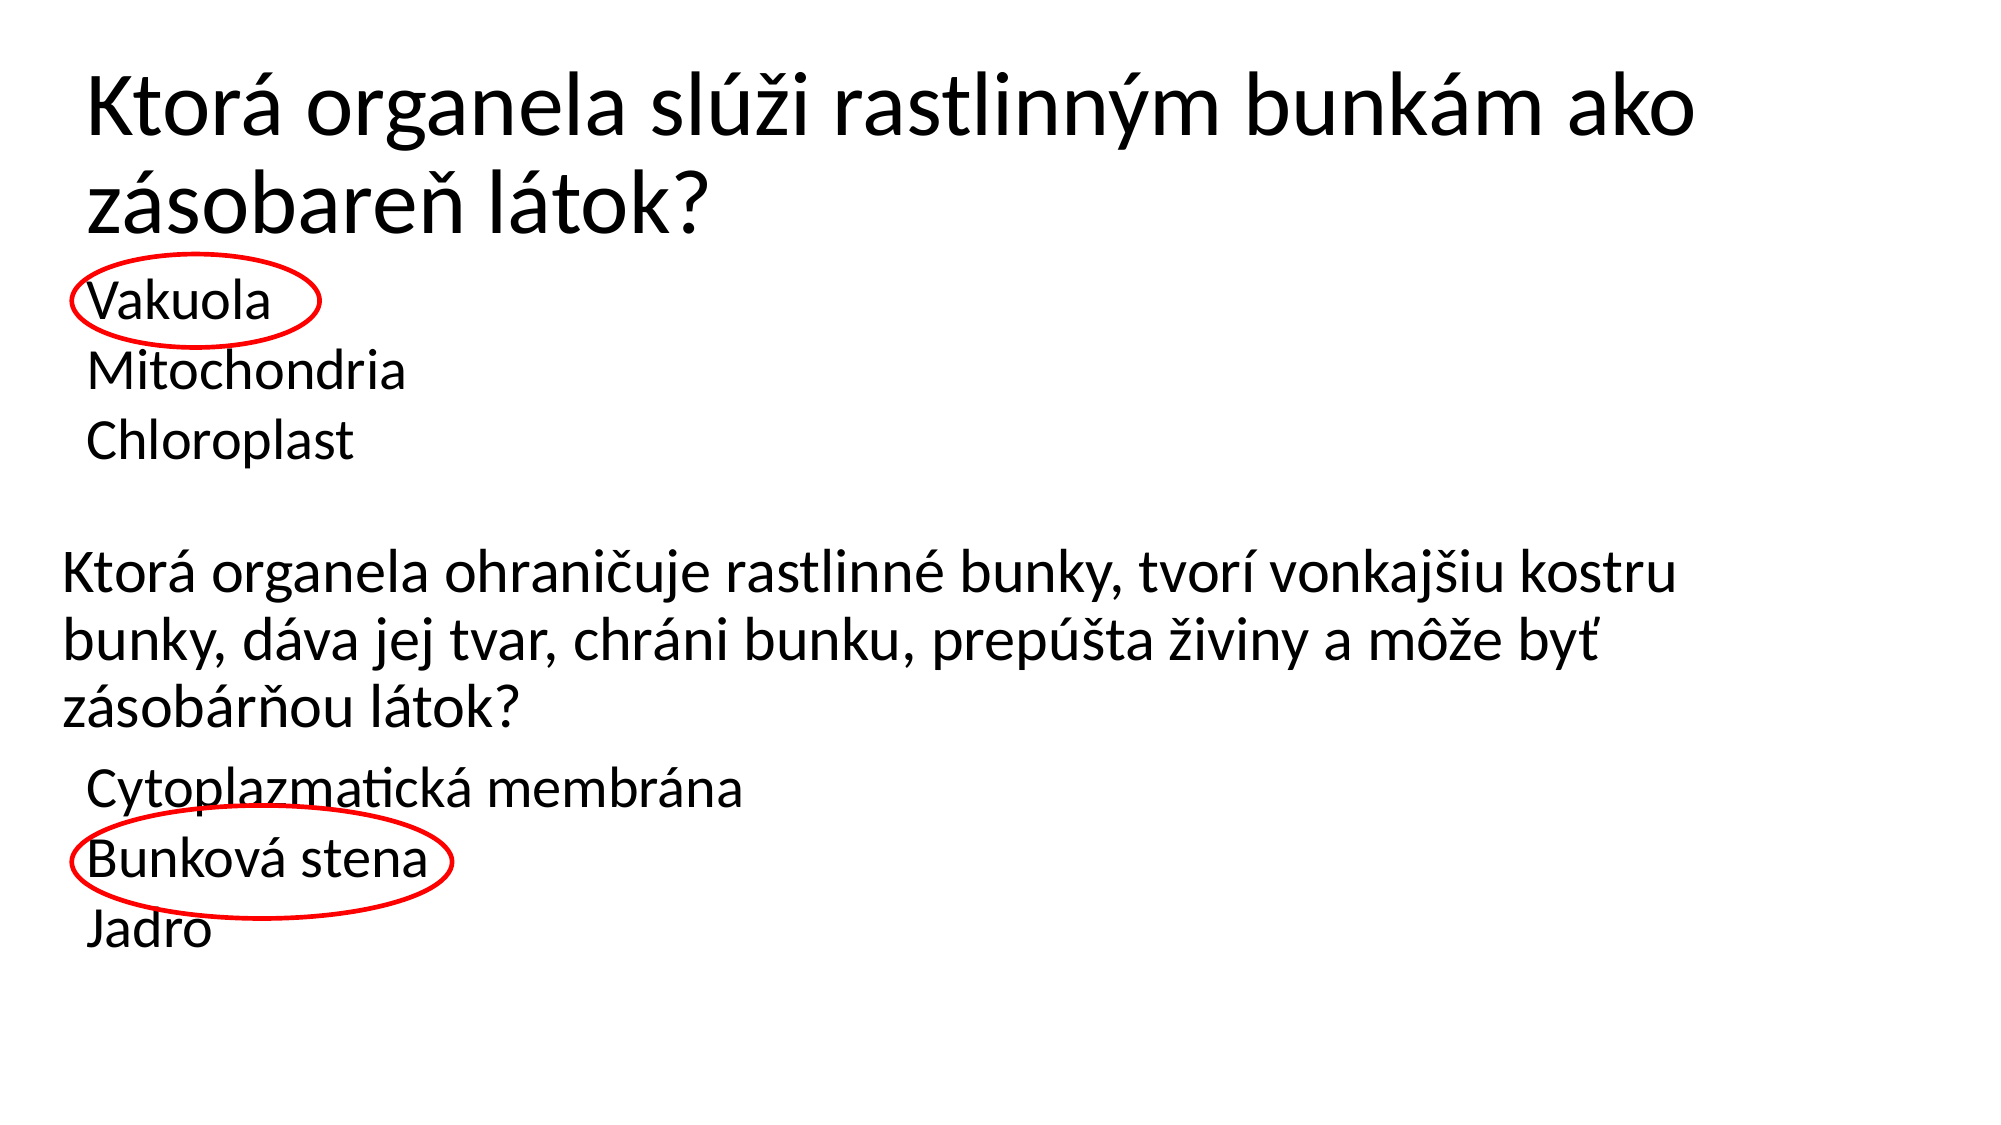

# Ktorá organela slúži rastlinným bunkám ako zásobareň látok?

Vakuola
Mitochondria
Chloroplast
Ktorá organela ohraničuje rastlinné bunky, tvorí vonkajšiu kostru bunky, dáva jej tvar, chráni bunku, prepúšta živiny a môže byť zásobárňou látok?
Cytoplazmatická membrána
Bunková stena
Jadro